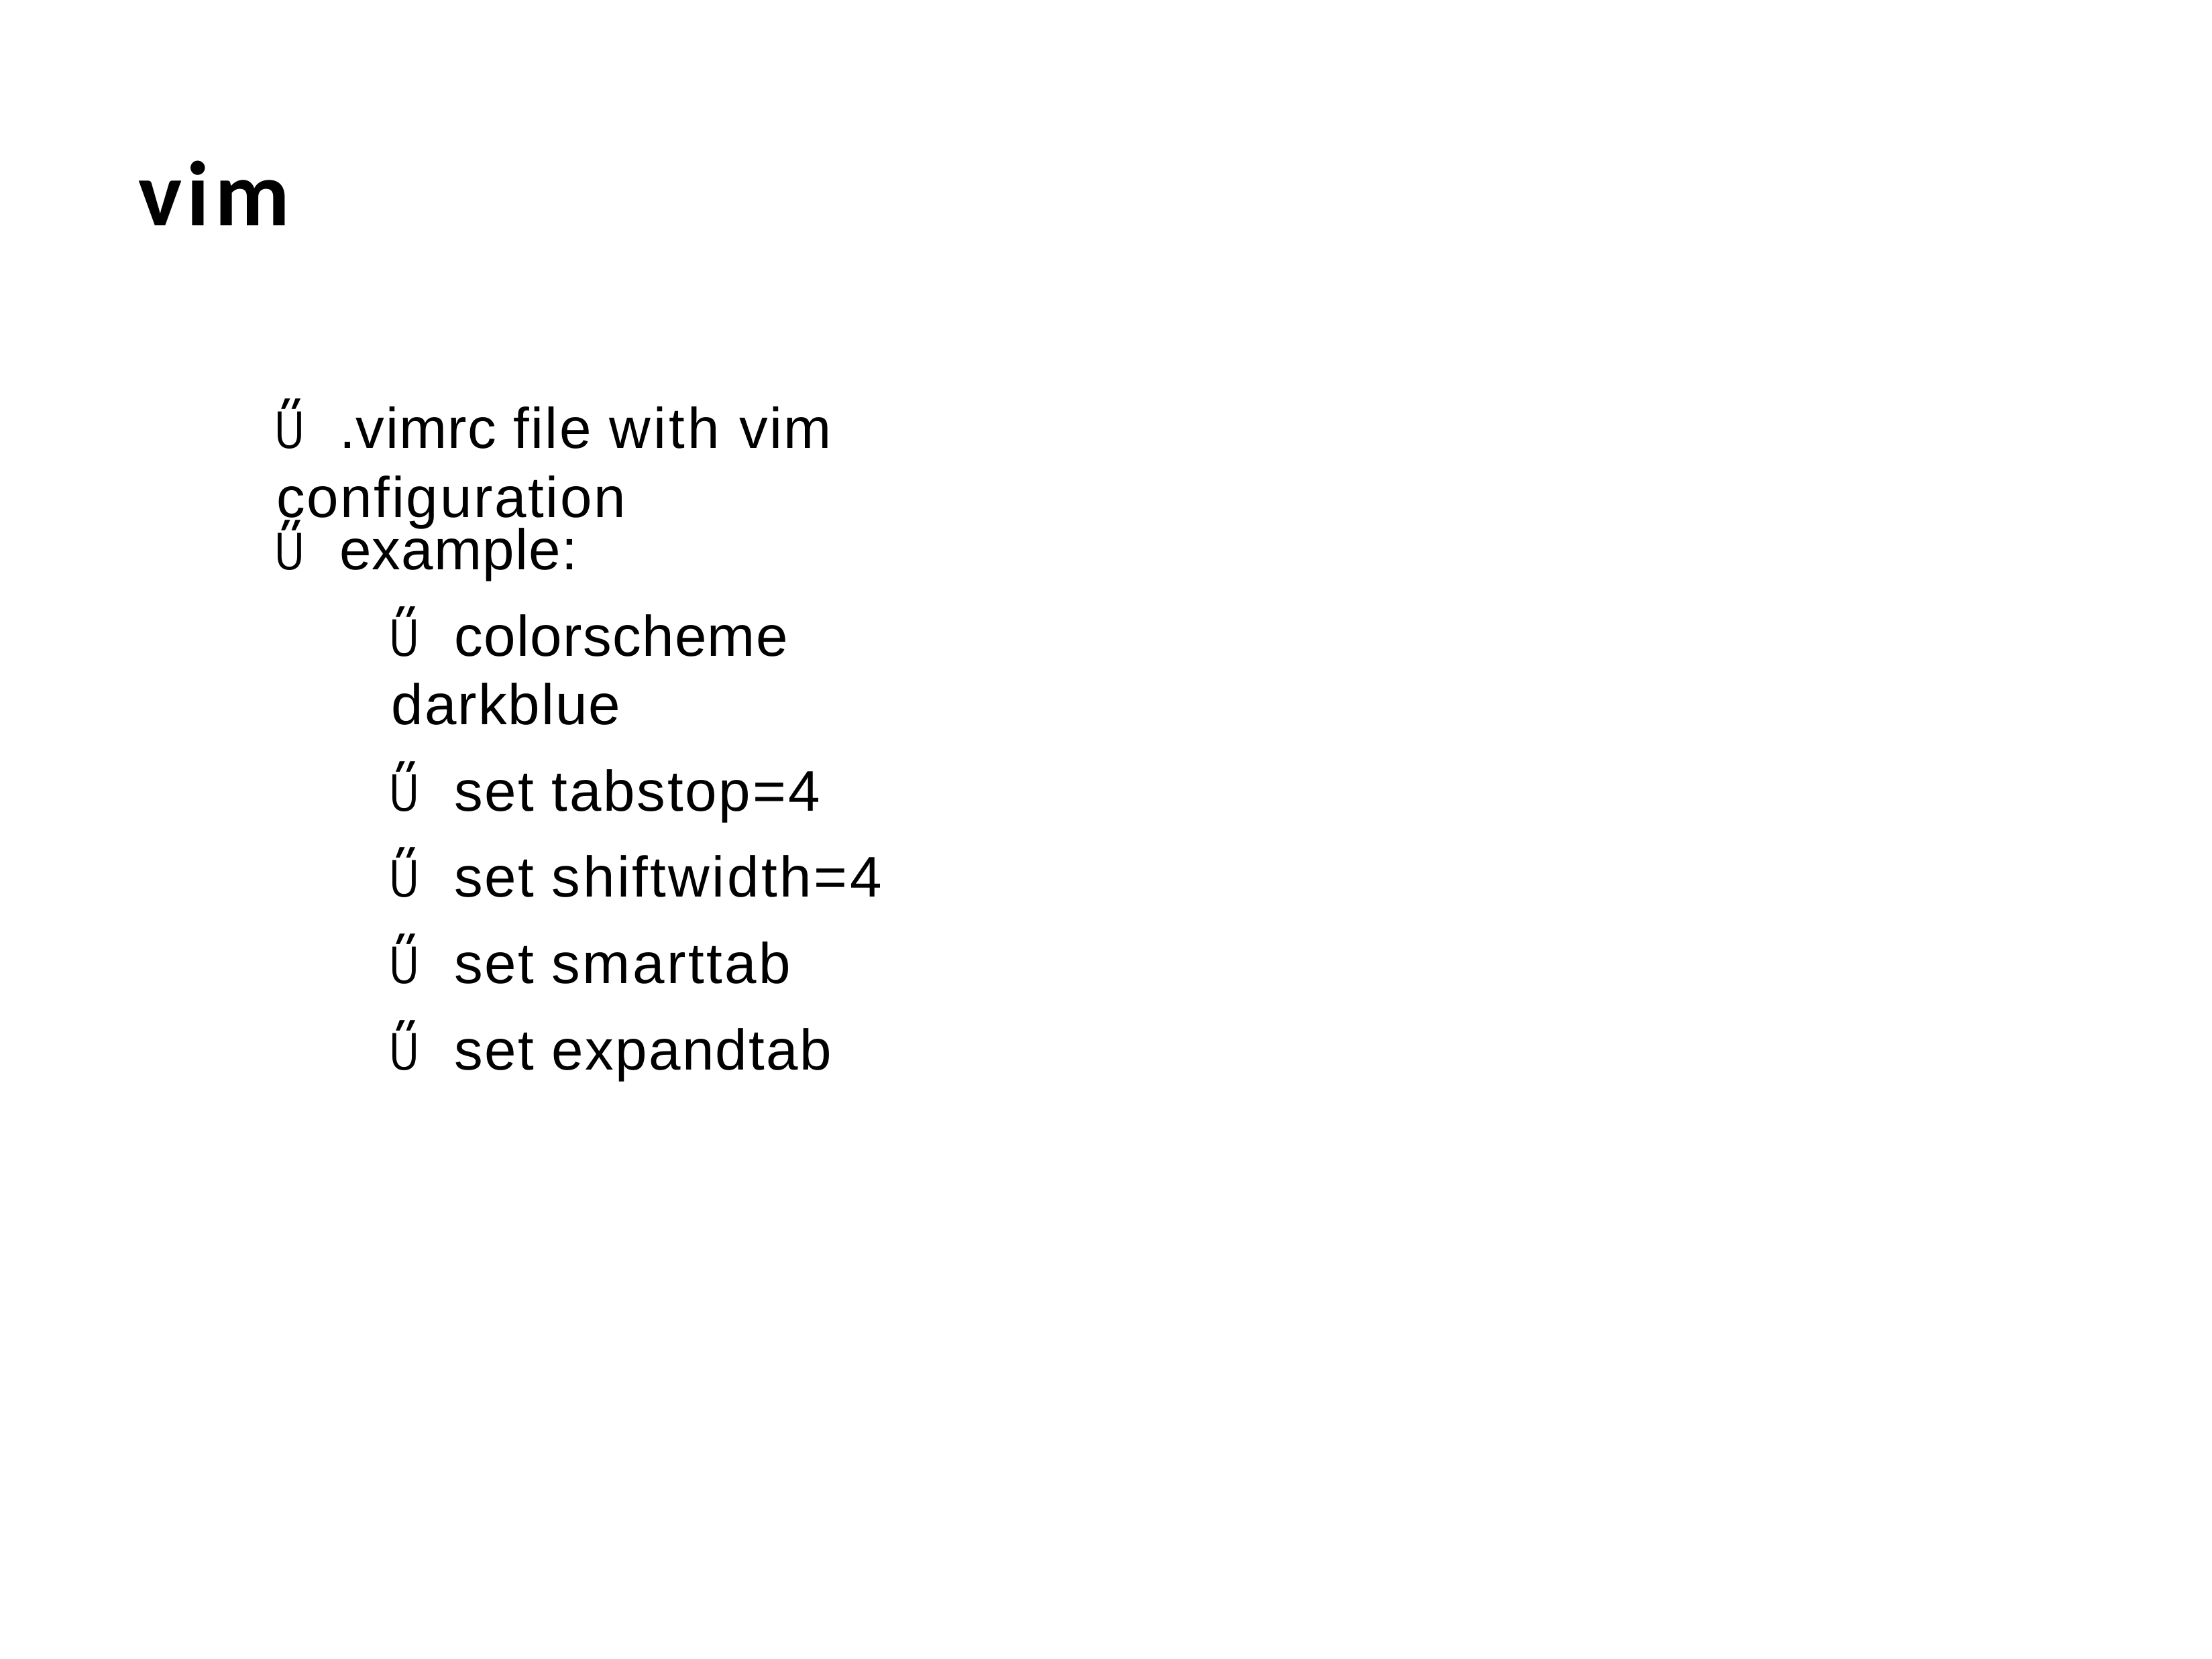

vim
# Ű .vimrc file with vim configuration
Ű example:
Ű colorscheme darkblue
Ű set tabstop=4
Ű set shiftwidth=4
Ű set smarttab
Ű set expandtab